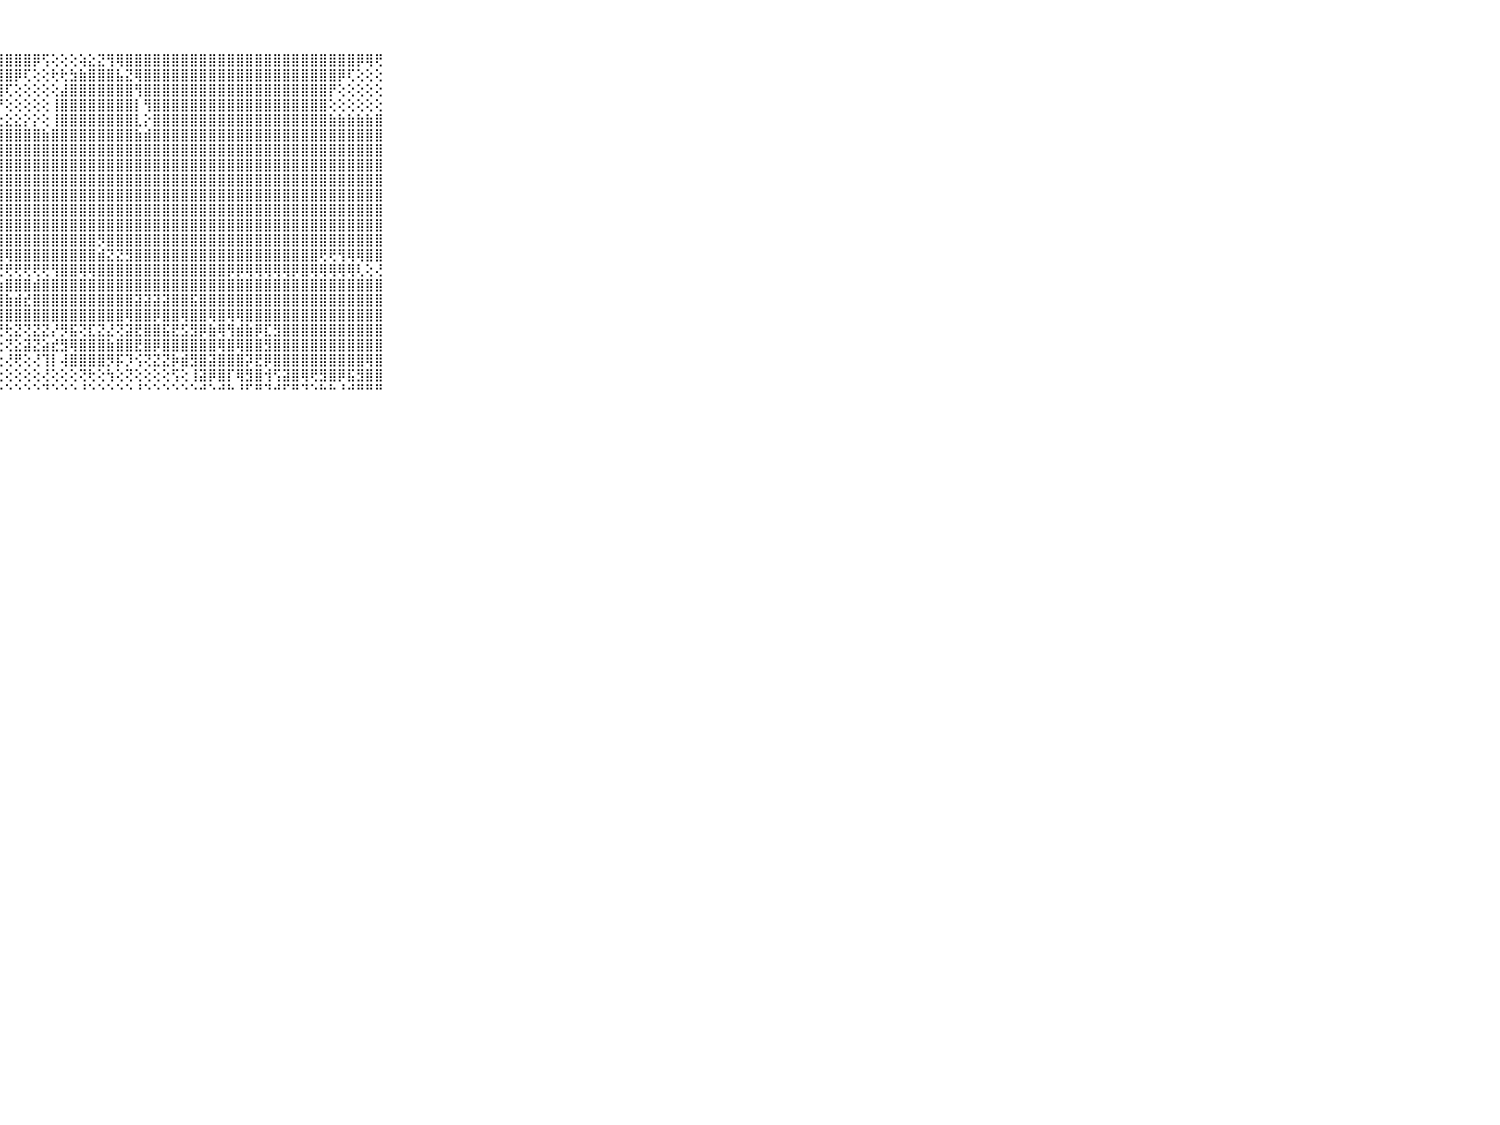

⠀⠀⠀⠀⠀⠀⠀⠀⠀⠀⠀⢸⣿⣿⣿⣿⣿⣿⣿⣿⣿⣿⣿⣿⣿⣿⣿⣿⣿⣿⣿⡿⢫⢕⢕⢕⢵⣕⣝⢻⢿⣿⣿⣿⣿⣿⣿⣿⣿⣿⣿⣿⣿⣿⣿⣿⣿⣿⣿⣿⣿⣿⣿⣿⣿⣿⡿⢿⢟⠀⠀⠀⠀⠀⠀⠀⠀⠀⠀⠀⠀
⠀⠀⠀⠀⠀⠀⠀⠀⠀⠀⠀⢸⣿⣿⣿⣿⣿⣿⣿⣿⣿⣿⣿⣿⣿⣿⣿⣿⣿⡿⢏⢕⢕⢗⢗⣳⣷⣿⣿⣿⣧⣝⢿⣿⣿⣿⣿⣿⣿⣿⣿⣿⣿⣿⣿⣿⣿⣿⣿⣿⣿⣿⣿⣿⡿⢏⢕⢕⢕⠀⠀⠀⠀⠀⠀⠀⠀⠀⠀⠀⠀
⠀⠀⠀⠀⠀⠀⠀⠀⠀⠀⠀⢸⣿⣿⣿⣿⣿⣿⣿⣿⣿⣿⣿⣿⣿⣿⣿⣿⢏⢕⢕⢕⢕⢕⣼⣿⣿⣿⣿⣿⣿⣿⢻⣿⣿⣿⣿⣿⣿⣿⣿⣿⣿⣿⣿⣿⣿⣿⣿⣿⣿⣿⣿⡟⢕⢕⢕⢕⢕⠀⠀⠀⠀⠀⠀⠀⠀⠀⠀⠀⠀
⠀⠀⠀⠀⠀⠀⠀⠀⠀⠀⠀⢸⣿⣿⣿⣿⣿⣿⣿⣿⣿⣿⣿⣿⣿⣿⣿⡟⢕⢕⢕⢕⢕⢸⣿⣿⣿⣿⣿⣿⣿⣿⡇⢻⣿⣿⣿⣿⣿⣿⣿⣿⣿⣿⣿⣿⣿⣿⣿⣿⣿⣿⣿⢕⢕⢕⢕⢕⢕⠀⠀⠀⠀⠀⠀⠀⠀⠀⠀⠀⠀
⠀⠀⠀⠀⠀⠀⠀⠀⠀⠀⠀⢸⣿⣿⣿⣿⣿⣿⣿⣿⣿⣿⣿⣿⣿⣿⣿⣗⣕⣕⡕⡕⢕⢸⣿⣿⣿⣿⣿⣿⣿⣿⣇⡕⣿⣿⣿⣿⣿⣿⣿⣿⣿⣿⣿⣿⣿⣿⣿⣿⣿⣿⣿⣷⣷⣷⣷⣷⣿⠀⠀⠀⠀⠀⠀⠀⠀⠀⠀⠀⠀
⠀⠀⠀⠀⠀⠀⠀⠀⠀⠀⠀⢸⣿⣿⣿⣿⣿⣿⣿⣿⣿⣿⣿⣿⣿⣿⣿⣿⣿⣿⣿⣿⣷⣿⣿⣿⣿⣿⣿⣿⣿⣿⣷⣾⣿⣿⣿⣿⣿⣿⣿⣿⣿⣿⣿⣿⣿⣿⣿⣿⣿⣿⣿⣿⣿⣿⣿⣿⣿⠀⠀⠀⠀⠀⠀⠀⠀⠀⠀⠀⠀
⠀⠀⠀⠀⠀⠀⠀⠀⠀⠀⠀⢸⣿⣿⣿⡕⢕⢕⣹⣿⣿⣿⣿⣿⣿⣿⣿⣿⣿⣿⣿⣿⣿⣿⣿⣿⣿⣿⣿⣿⣿⣿⣿⣿⣿⣿⣿⣿⣿⣿⣿⣿⣿⣿⣿⣿⣿⣿⣿⣿⣿⣿⣿⣿⣿⣿⣿⣿⣿⠀⠀⠀⠀⠀⠀⠀⠀⠀⠀⠀⠀
⠀⠀⠀⠀⠀⠀⠀⠀⠀⠀⠀⢸⣿⣿⣿⣿⢇⢜⢿⣿⣿⣿⣿⣿⣿⣿⣿⣿⣿⣿⣿⣿⣿⣿⣿⣿⣿⣿⣿⣿⣿⣿⣿⣿⣿⣿⣿⣿⣿⣿⣿⣿⣿⣿⣿⣿⣿⣿⣿⣿⣿⣿⣿⣿⣿⣿⣿⣿⣿⠀⠀⠀⠀⠀⠀⠀⠀⠀⠀⠀⠀
⠀⠀⠀⠀⠀⠀⠀⠀⠀⠀⠀⢸⣿⣿⣿⡟⢕⢕⢕⢕⢜⢻⣿⣿⣿⣿⣿⣿⣿⣿⣿⣿⣿⣿⣿⣿⣿⣿⣿⣿⣿⣿⣿⣿⣿⣿⣿⣿⣿⣿⣿⣿⣿⣿⣿⣿⣿⣿⣿⣿⣿⣿⣿⣿⣿⣿⣿⣿⣿⠀⠀⠀⠀⠀⠀⠀⠀⠀⠀⠀⠀
⠀⠀⠀⠀⠀⠀⠀⠀⠀⠀⠀⢸⣿⣿⣿⢕⢕⢕⢕⢕⢕⢕⢻⣿⣿⣿⣿⣿⣿⣿⣿⣿⣿⣿⣿⣿⣿⣿⣿⣿⣿⣿⣿⣿⣿⣿⣿⣿⣿⣿⣿⣿⣿⣿⣿⣿⣿⣿⣿⣿⣿⣿⣿⣿⣿⣿⣿⣿⣿⠀⠀⠀⠀⠀⠀⠀⠀⠀⠀⠀⠀
⠀⠀⠀⠀⠀⠀⠀⠀⠀⠀⠀⢸⣿⡿⢇⢕⢕⢕⢕⣵⣵⣷⣾⣿⣿⣿⣿⣿⣿⣿⣿⣿⣿⣿⣿⣿⣿⣿⣿⣿⣿⣿⣿⣿⣿⣿⣿⣿⣿⣿⣿⣿⣿⣿⣿⣿⣿⣿⣿⣿⣿⣿⣿⣿⣿⣿⣿⣿⣿⠀⠀⠀⠀⠀⠀⠀⠀⠀⠀⠀⠀
⠀⠀⠀⠀⠀⠀⠀⠀⠀⠀⠀⠈⢝⢕⢕⢕⢕⣵⣵⣿⣿⣿⣿⣿⣿⣿⣿⣿⣿⣿⣿⣿⣿⣿⣿⣿⣿⣿⣿⣿⣿⣿⣿⣿⣿⣿⣿⣿⣿⣿⣿⣿⣿⣿⣿⣿⣿⣿⣿⣿⣿⣿⣿⣿⣿⣿⣿⣿⣿⠀⠀⠀⠀⠀⠀⠀⠀⠀⠀⠀⠀
⠀⠀⠀⠀⠀⠀⠀⠀⠀⠀⠀⠀⢕⢿⣷⡕⢕⢟⢿⣿⣿⣿⣿⣿⣿⣿⣿⣿⣿⣿⣿⣿⣿⣿⣿⣿⣿⣿⡻⣿⣿⣿⣿⣿⣿⣿⣿⣿⣿⣿⣿⣿⣿⣿⣿⣿⣿⣿⣿⣿⣿⣿⣿⣿⣿⣿⣿⣿⣿⠀⠀⠀⠀⠀⠀⠀⠀⠀⠀⠀⠀
⠀⠀⠀⠀⠀⠀⠀⠀⠀⠀⠀⢠⡕⢕⢹⣿⣷⣷⣷⣵⣵⣝⣝⡝⡟⡿⢿⢿⢿⣿⣿⣿⣿⣿⣿⣿⣿⣿⣾⣝⣝⣻⣿⣿⣿⣿⣿⣿⣿⣿⣿⣿⣿⣿⣿⣿⣿⣿⣿⣿⣿⣿⢟⢟⢻⢿⢿⣿⣿⠀⠀⠀⠀⠀⠀⠀⠀⠀⠀⠀⠀
⠀⠀⠀⠀⠀⠀⠀⠀⠀⠀⠀⢈⢑⢌⢅⢕⢝⣟⢟⣟⡟⢟⢟⢟⢇⢕⢕⢞⢟⢟⢟⢟⢟⢻⣿⣿⢿⢿⣿⣿⣿⣿⣿⣿⣿⣿⣿⣿⣿⣿⣿⣿⡿⡿⢿⢿⢿⢿⢿⡿⣿⢿⢿⢿⢿⢿⢇⢕⢜⠀⠀⠀⠀⠀⠀⠀⠀⠀⠀⠀⠀
⠀⠀⠀⠀⠀⠀⠀⠀⠀⠀⠀⢕⣵⣾⢿⣷⣷⣷⣷⣿⣷⣾⣾⣷⣿⣷⣿⣷⣿⣿⣿⣾⣿⣿⣿⣿⣿⣿⣿⣿⣿⣿⣿⣿⣿⣿⣿⣿⣿⣿⣿⣿⣿⣿⣿⣿⣿⣿⣿⣿⣿⣿⣿⣿⣿⣿⣿⣿⣿⠀⠀⠀⠀⠀⠀⠀⠀⠀⠀⠀⠀
⠀⠀⠀⠀⠀⠀⠀⠀⠀⠀⠀⢸⣿⣿⣿⣿⣿⣿⣿⣿⣽⣿⣿⣿⣽⣿⣿⣿⣷⣾⣞⣿⣿⣿⣿⣿⣿⣿⣿⣿⣿⣿⣽⣽⣽⣽⣿⣿⣯⣿⣿⣿⣿⣿⣿⣿⣿⣿⣿⣿⣿⣿⣿⣿⣿⣿⣿⣿⣿⠀⠀⠀⠀⠀⠀⠀⠀⠀⠀⠀⠀
⠀⠀⠀⠀⠀⠀⠀⠀⠀⠀⠀⢸⣿⣿⣿⣿⣿⣿⢿⣿⣿⣿⣿⣿⣿⣿⣿⣿⣿⣿⣿⣿⣿⣿⣿⣿⣿⣿⣿⣿⣿⢿⣿⣿⡿⣿⣿⢿⣿⣿⢿⣿⢿⢿⣿⣿⣿⣿⣿⣿⣿⣿⣿⣿⣿⣿⣿⣿⣿⠀⠀⠀⠀⠀⠀⠀⠀⠀⠀⠀⠀
⠀⠀⠀⠀⠀⠀⠀⠀⠀⠀⠀⢜⢻⢟⢻⢏⣻⢿⢿⢸⢾⢏⢕⢏⢏⢝⣝⣟⢗⣝⢝⣝⣝⡜⡻⣯⢝⣏⣝⣜⢝⣽⣟⣿⣿⣯⣟⣫⣻⡿⣷⢿⢻⣾⣷⡿⣏⣻⣿⣿⣿⣿⣿⣿⣿⣿⣿⣿⣿⠀⠀⠀⠀⠀⠀⠀⠀⠀⠀⠀⠀
⠀⠀⠀⠀⠀⠀⠀⠀⠀⠀⠀⢑⢕⢜⢝⢝⡕⢝⢝⢕⢗⢕⢕⢕⢕⢗⢕⢗⢝⣕⣽⣝⣵⣞⣻⢿⣿⣿⣿⣷⣿⣿⣟⣿⡿⣿⣿⣿⣿⣿⣿⢿⣿⢿⣿⣿⣻⣿⣿⣿⣿⣿⣿⣿⣿⣿⣿⣿⣿⠀⠀⠀⠀⠀⠀⠀⠀⠀⠀⠀⠀
⠀⠀⠀⠀⠀⠀⠀⠀⠀⠀⠀⢄⢕⡕⢕⡕⣕⢇⢱⢕⢕⢕⢕⢳⢝⢞⢝⢕⢜⢟⢕⢜⢹⡇⢼⣿⣿⣿⣿⡻⡯⡹⢪⢝⣝⣝⡷⣾⣻⣿⣽⣿⣿⣿⡽⣟⡿⣿⣿⣿⣿⣿⣿⣿⣿⣿⣿⢿⣿⠀⠀⠀⠀⠀⠀⠀⠀⠀⠀⠀⠀
⠀⠀⠀⠀⠀⠀⠀⠀⠀⠀⠀⢁⢕⢕⢕⢕⢕⢕⢕⢜⢱⢕⢕⢱⢕⢕⢕⢕⢕⢕⢕⢕⢜⢕⢕⢕⢝⢗⢕⢳⢕⢝⢕⢕⢕⢕⢫⢕⢸⣽⡿⣿⡏⢿⣻⣿⢺⢫⣽⣿⢿⢟⣻⣿⡿⣯⣻⣿⣿⠀⠀⠀⠀⠀⠀⠀⠀⠀⠀⠀⠀
⠀⠀⠀⠀⠀⠀⠀⠀⠀⠀⠀⠀⠑⠑⠑⠑⠑⠑⠑⠑⠑⠑⠑⠑⠑⠑⠑⠑⠑⠑⠑⠑⠙⠑⠑⠑⠘⠑⠑⠑⠑⠑⠘⠑⠑⠑⠑⠑⠑⠚⠑⠚⠓⠘⠋⠛⠙⠚⠋⠛⠙⠑⠓⠓⠘⠚⠛⠛⠛⠀⠀⠀⠀⠀⠀⠀⠀⠀⠀⠀⠀